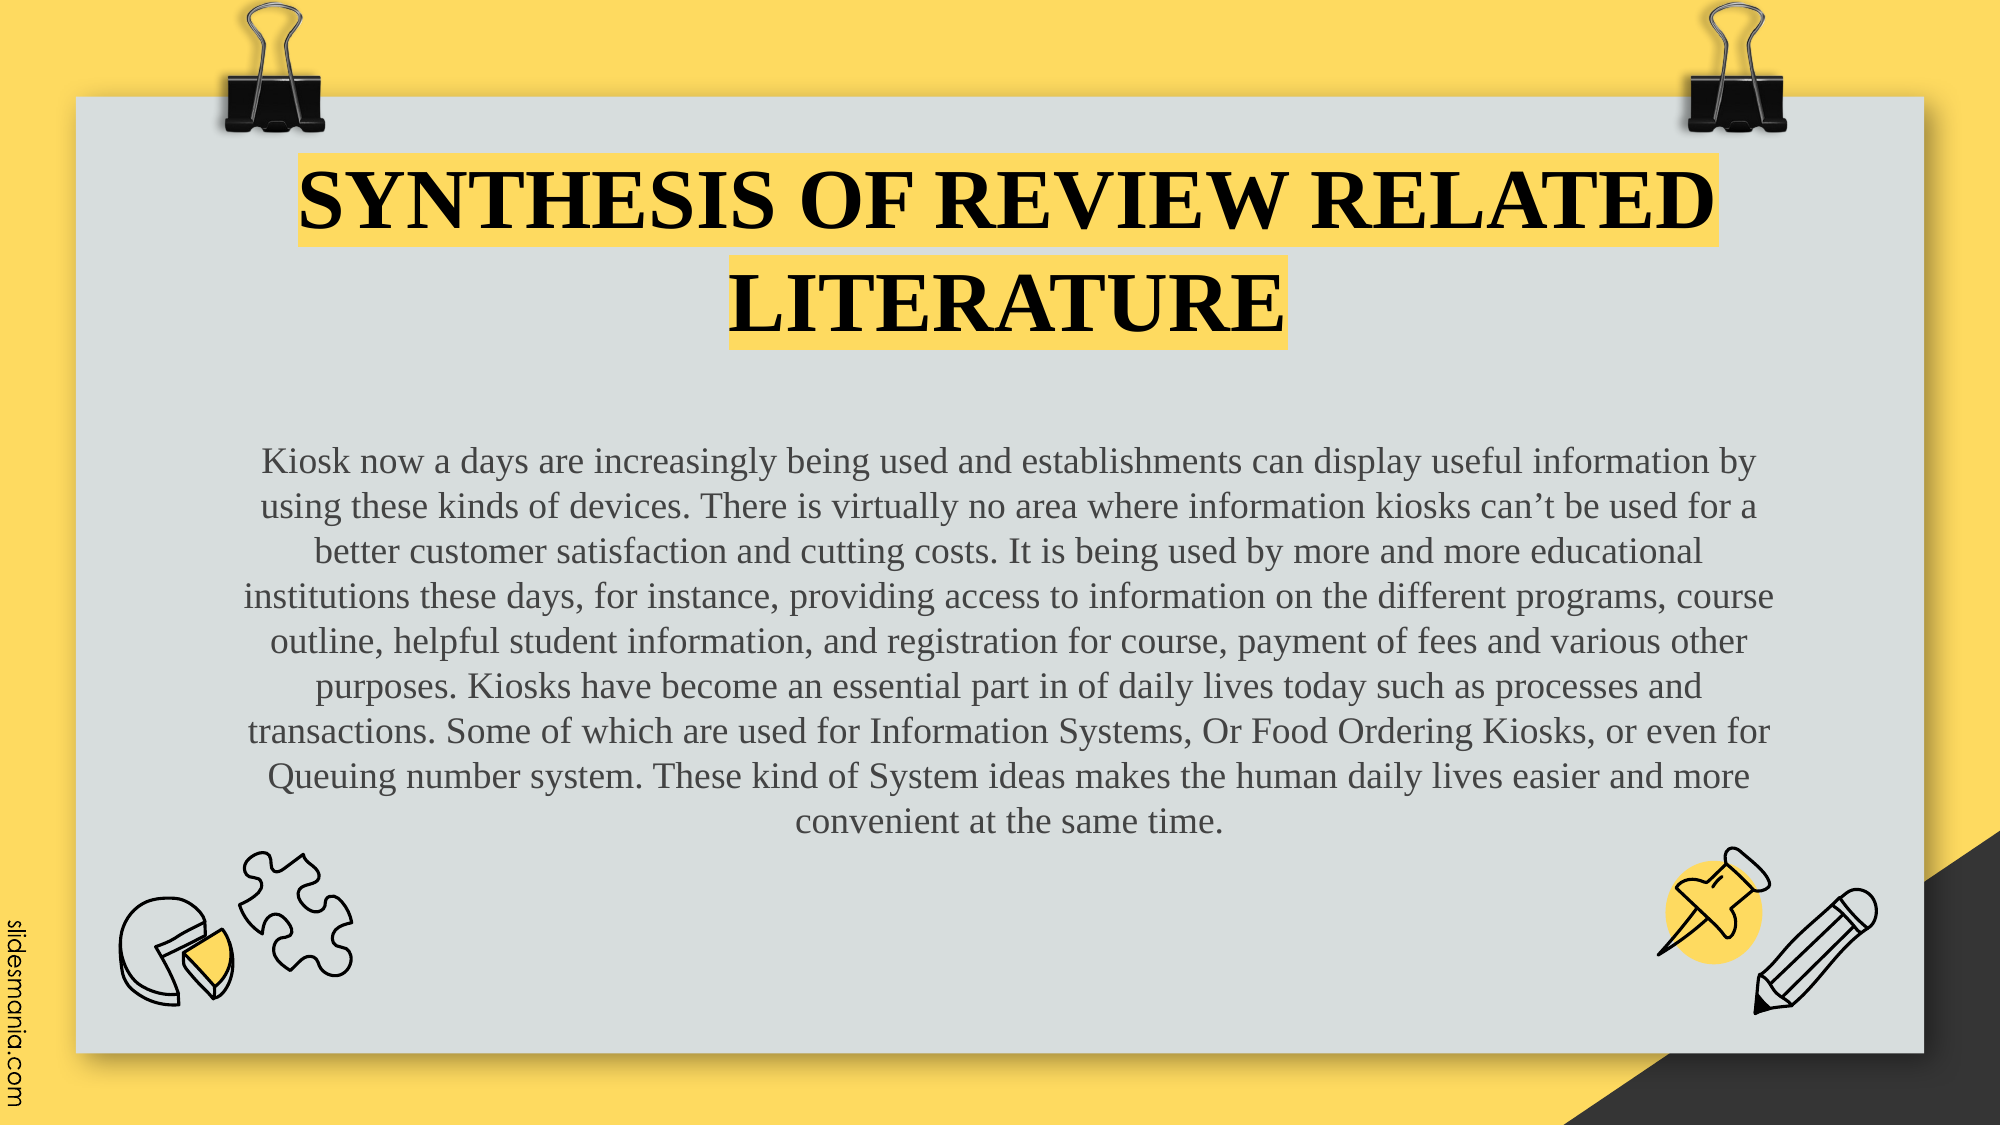

SYNTHESIS OF REVIEW RELATED LITERATURE
Kiosk now a days are increasingly being used and establishments can display useful information by using these kinds of devices. There is virtually no area where information kiosks can’t be used for a better customer satisfaction and cutting costs. It is being used by more and more educational institutions these days, for instance, providing access to information on the different programs, course outline, helpful student information, and registration for course, payment of fees and various other purposes. Kiosks have become an essential part in of daily lives today such as processes and transactions. Some of which are used for Information Systems, Or Food Ordering Kiosks, or even for Queuing number system. These kind of System ideas makes the human daily lives easier and more convenient at the same time.